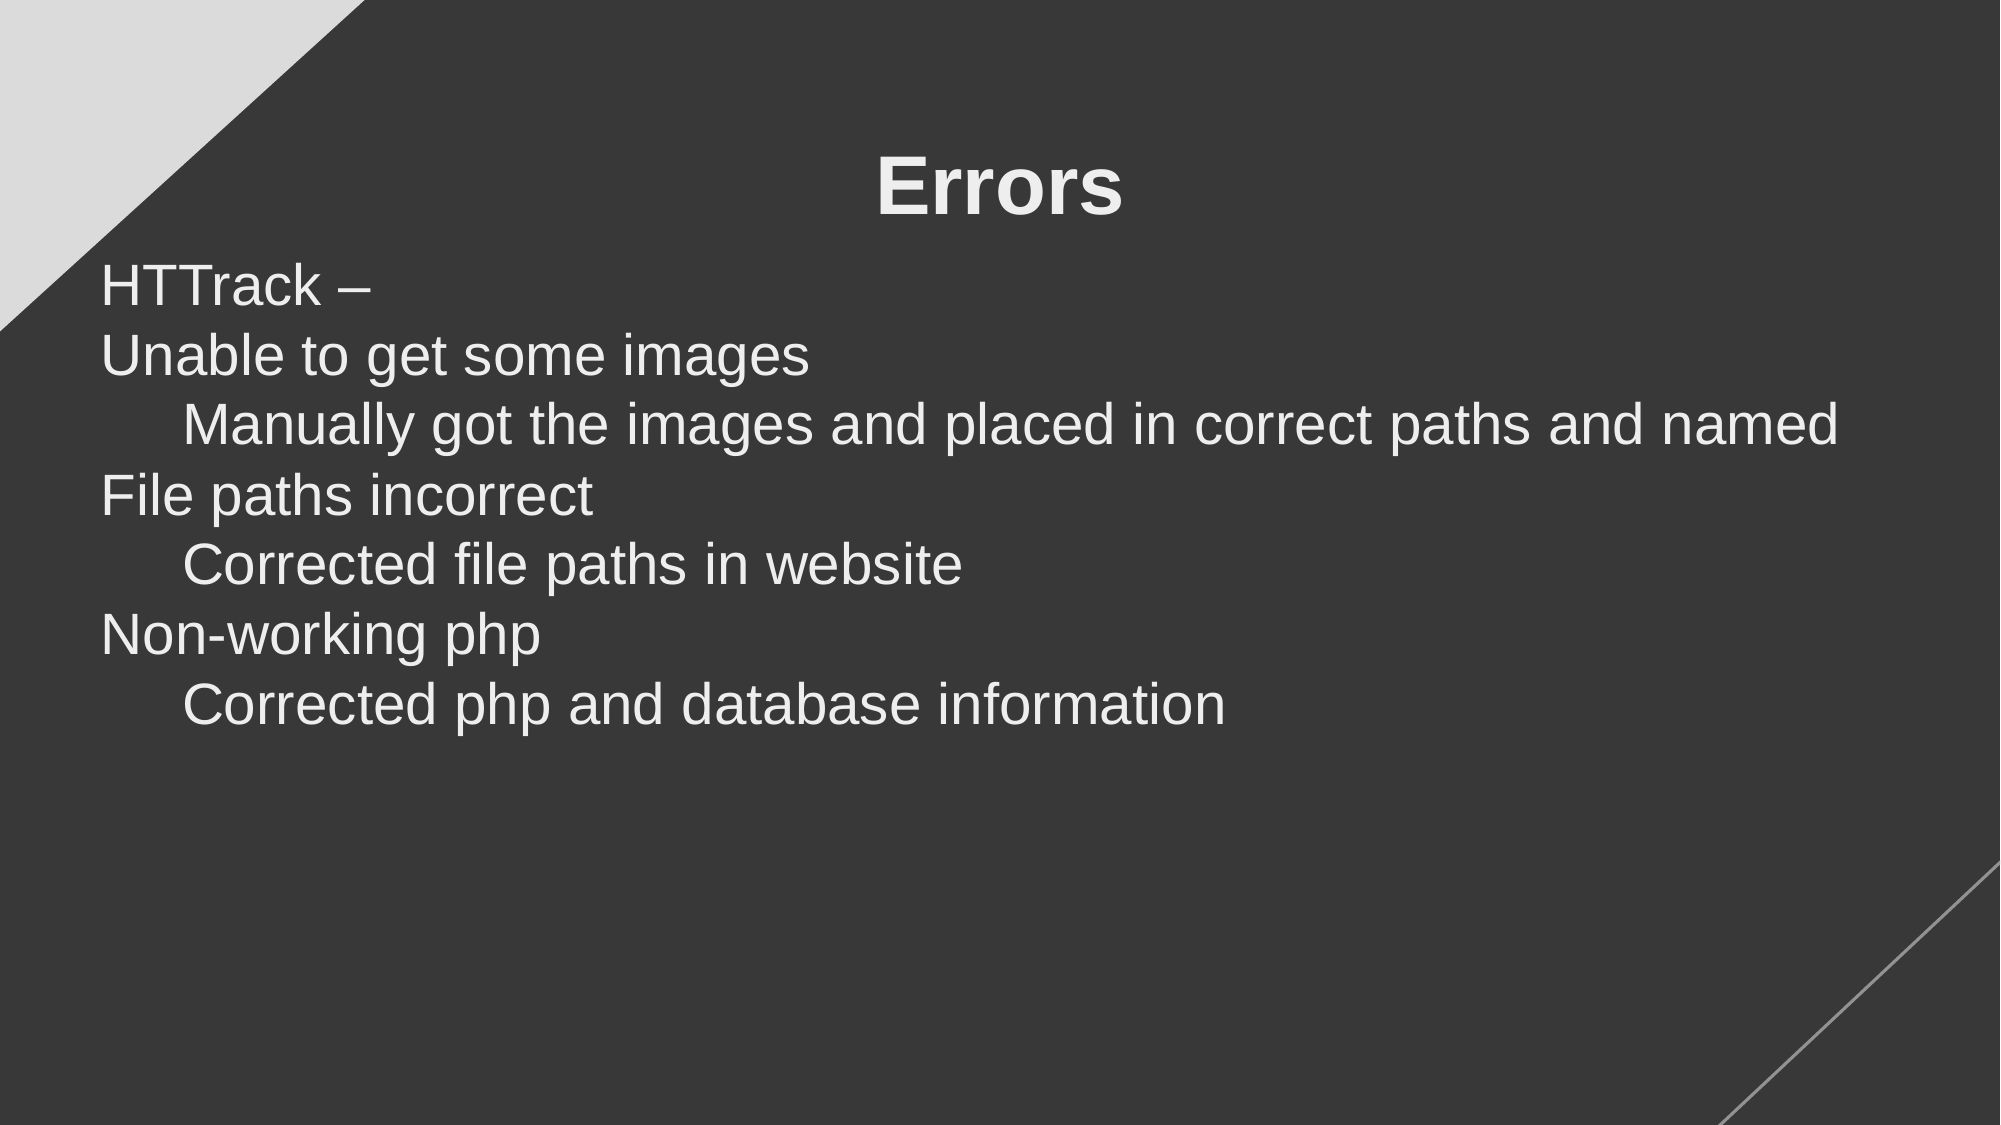

# Errors
HTTrack –
Unable to get some images
     Manually got the images and placed in correct paths and named
File paths incorrect
     Corrected file paths in website
Non-working php
     Corrected php and database information